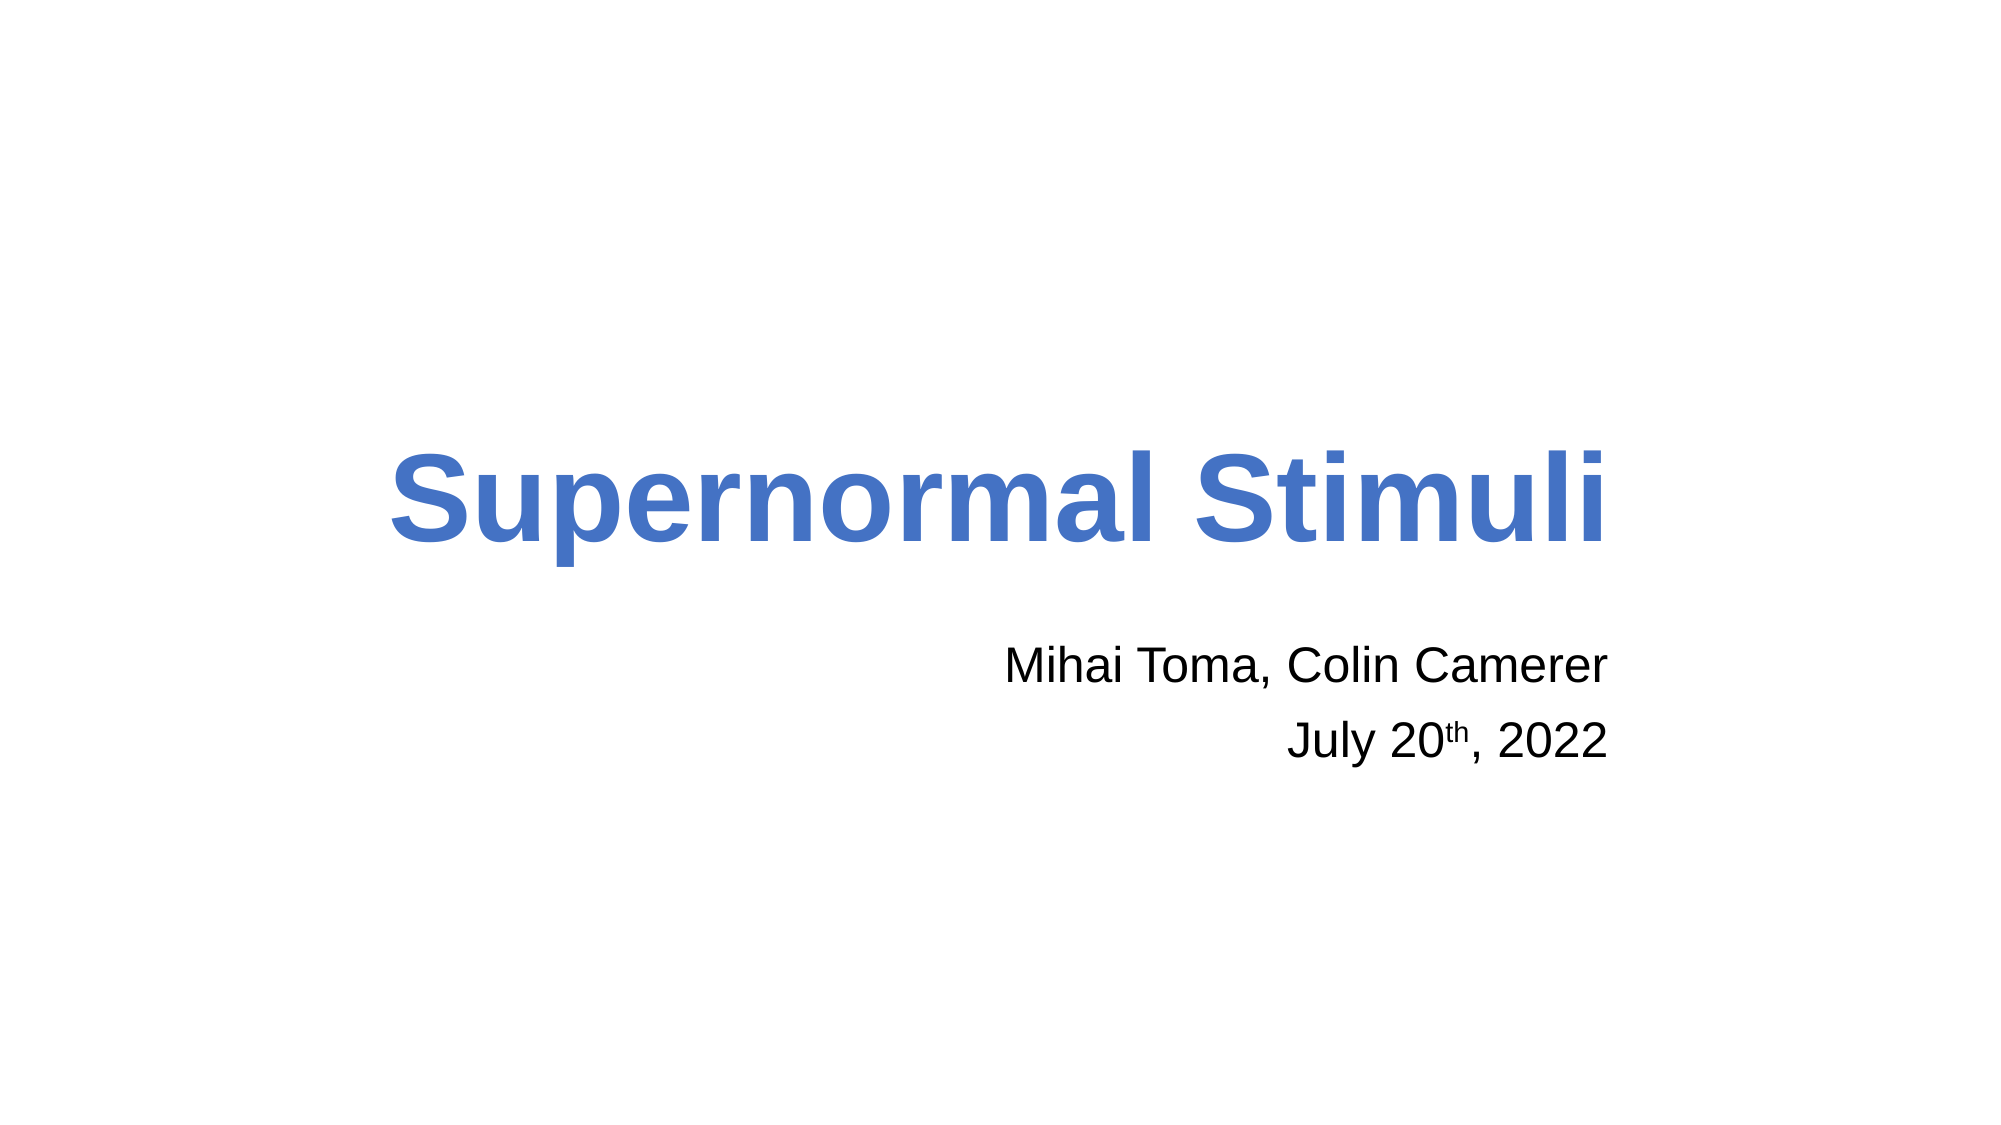

# Supernormal Stimuli
Mihai Toma, Colin Camerer
July 20th, 2022